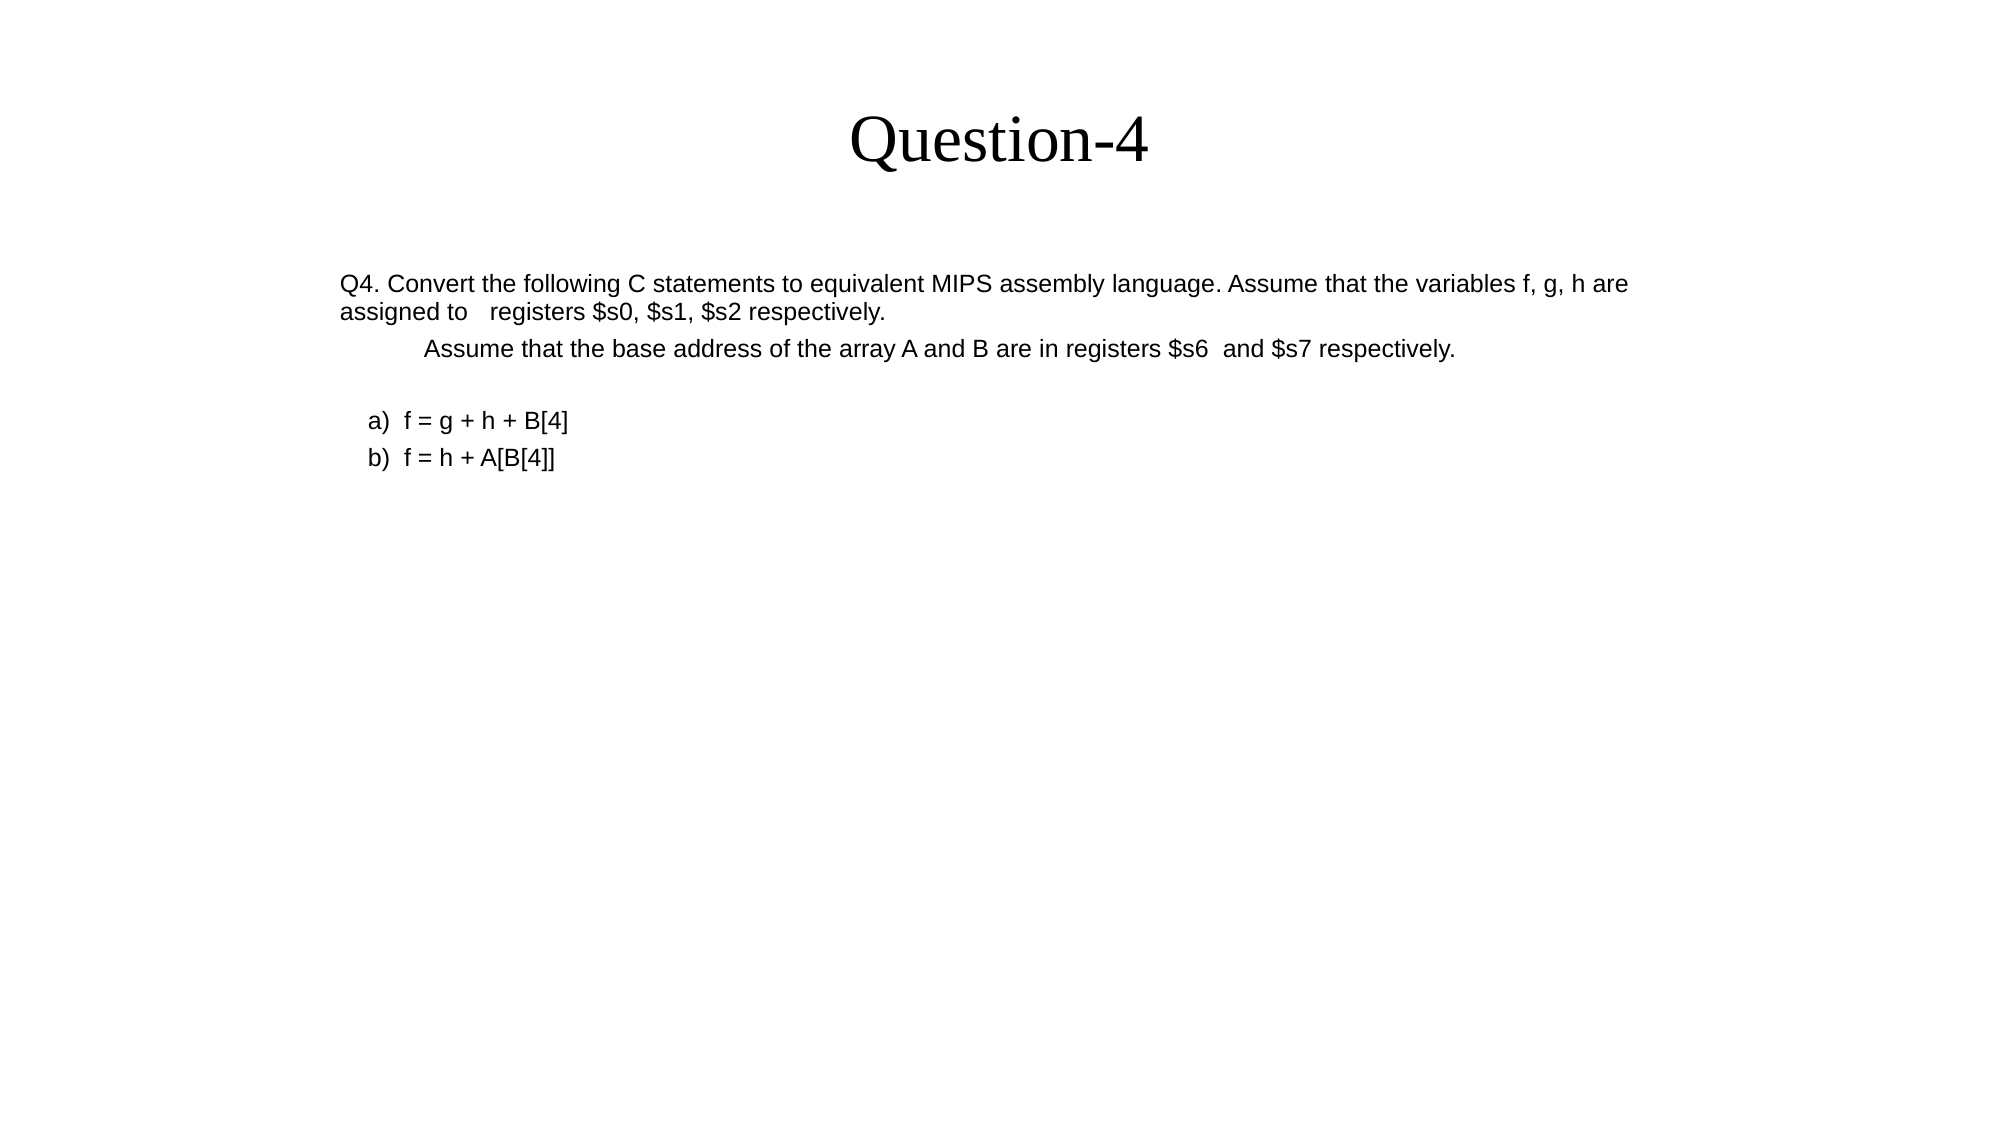

# Question-4
Q4. Convert the following C statements to equivalent MIPS assembly language. Assume that the variables f, g, h are assigned to   	registers $s0, $s1, $s2 respectively.
            Assume that the base address of the array A and B are in registers $s6  and $s7 respectively.

    a)  f = g + h + B[4]
    b)  f = h + A[B[4]]